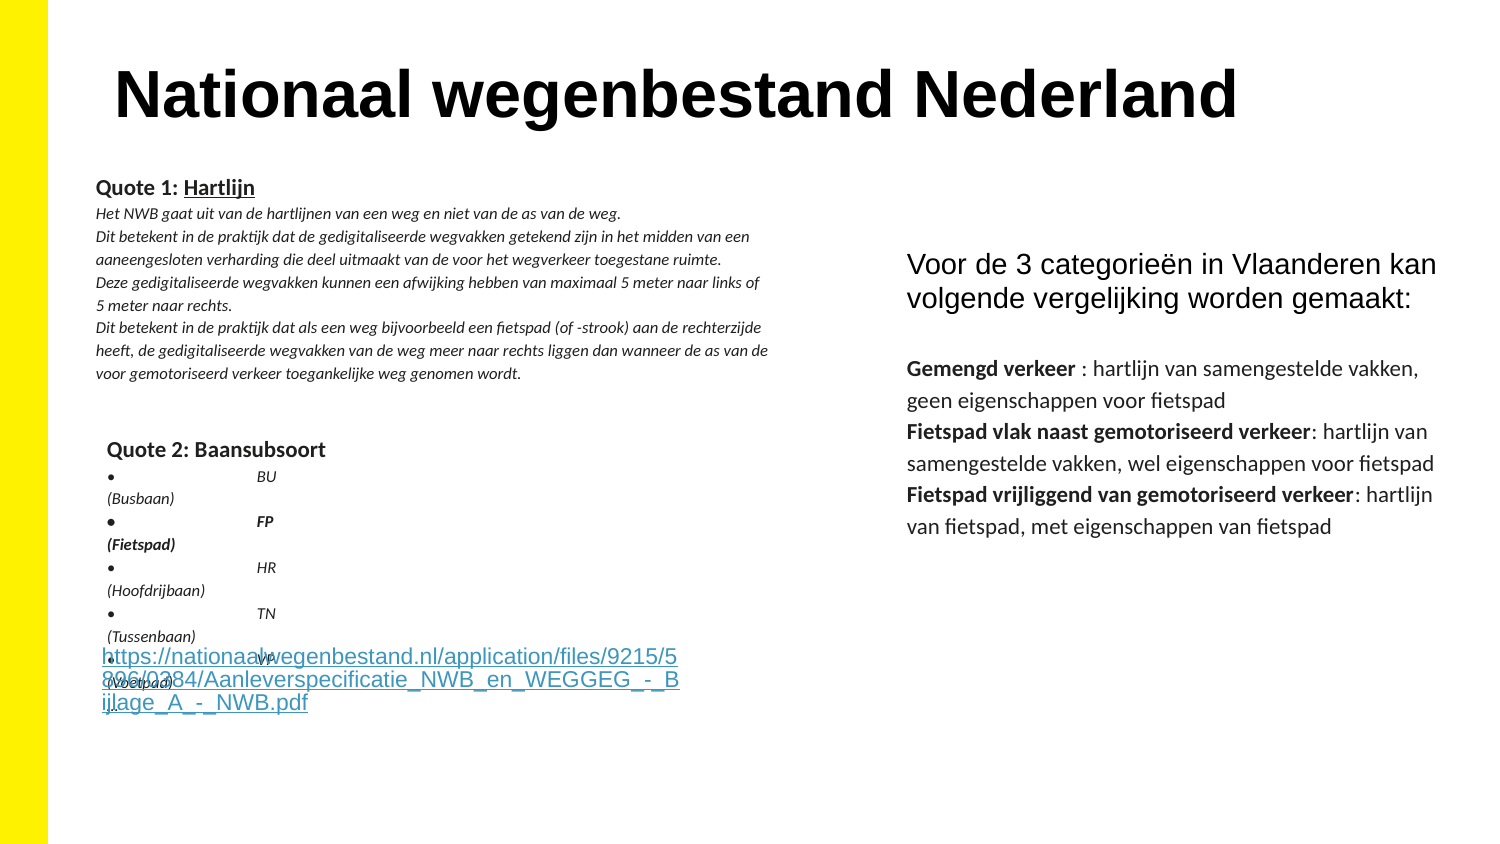

Nationaal wegenbestand Nederland
Quote 1: Hartlijn
Het NWB gaat uit van de hartlijnen van een weg en niet van de as van de weg.
Dit betekent in de praktijk dat de gedigitaliseerde wegvakken getekend zijn in het midden van een aaneengesloten verharding die deel uitmaakt van de voor het wegverkeer toegestane ruimte.
Deze gedigitaliseerde wegvakken kunnen een afwijking hebben van maximaal 5 meter naar links of 5 meter naar rechts.
Dit betekent in de praktijk dat als een weg bijvoorbeeld een fietspad (of -strook) aan de rechterzijde heeft, de gedigitaliseerde wegvakken van de weg meer naar rechts liggen dan wanneer de as van de voor gemotoriseerd verkeer toegankelijke weg genomen wordt.

Voor de 3 categorieën in Vlaanderen kan volgende vergelijking worden gemaakt:

Gemengd verkeer : hartlijn van samengestelde vakken, geen eigenschappen voor fietspad
Fietspad vlak naast gemotoriseerd verkeer: hartlijn van samengestelde vakken, wel eigenschappen voor fietspad
Fietspad vrijliggend van gemotoriseerd verkeer: hartlijn van fietspad, met eigenschappen van fietspad
Quote 2: Baansubsoort
•         	BU                                   	(Busbaan)
•         	FP                                    	(Fietspad)
•         	HR                    	           	(Hoofdrijbaan)
•         	TN                                   	(Tussenbaan)
•         	VP                                    	(Voetpad)
…

https://nationaalwegenbestand.nl/application/files/9215/5896/0384/Aanleverspecificatie_NWB_en_WEGGEG_-_Bijlage_A_-_NWB.pdf